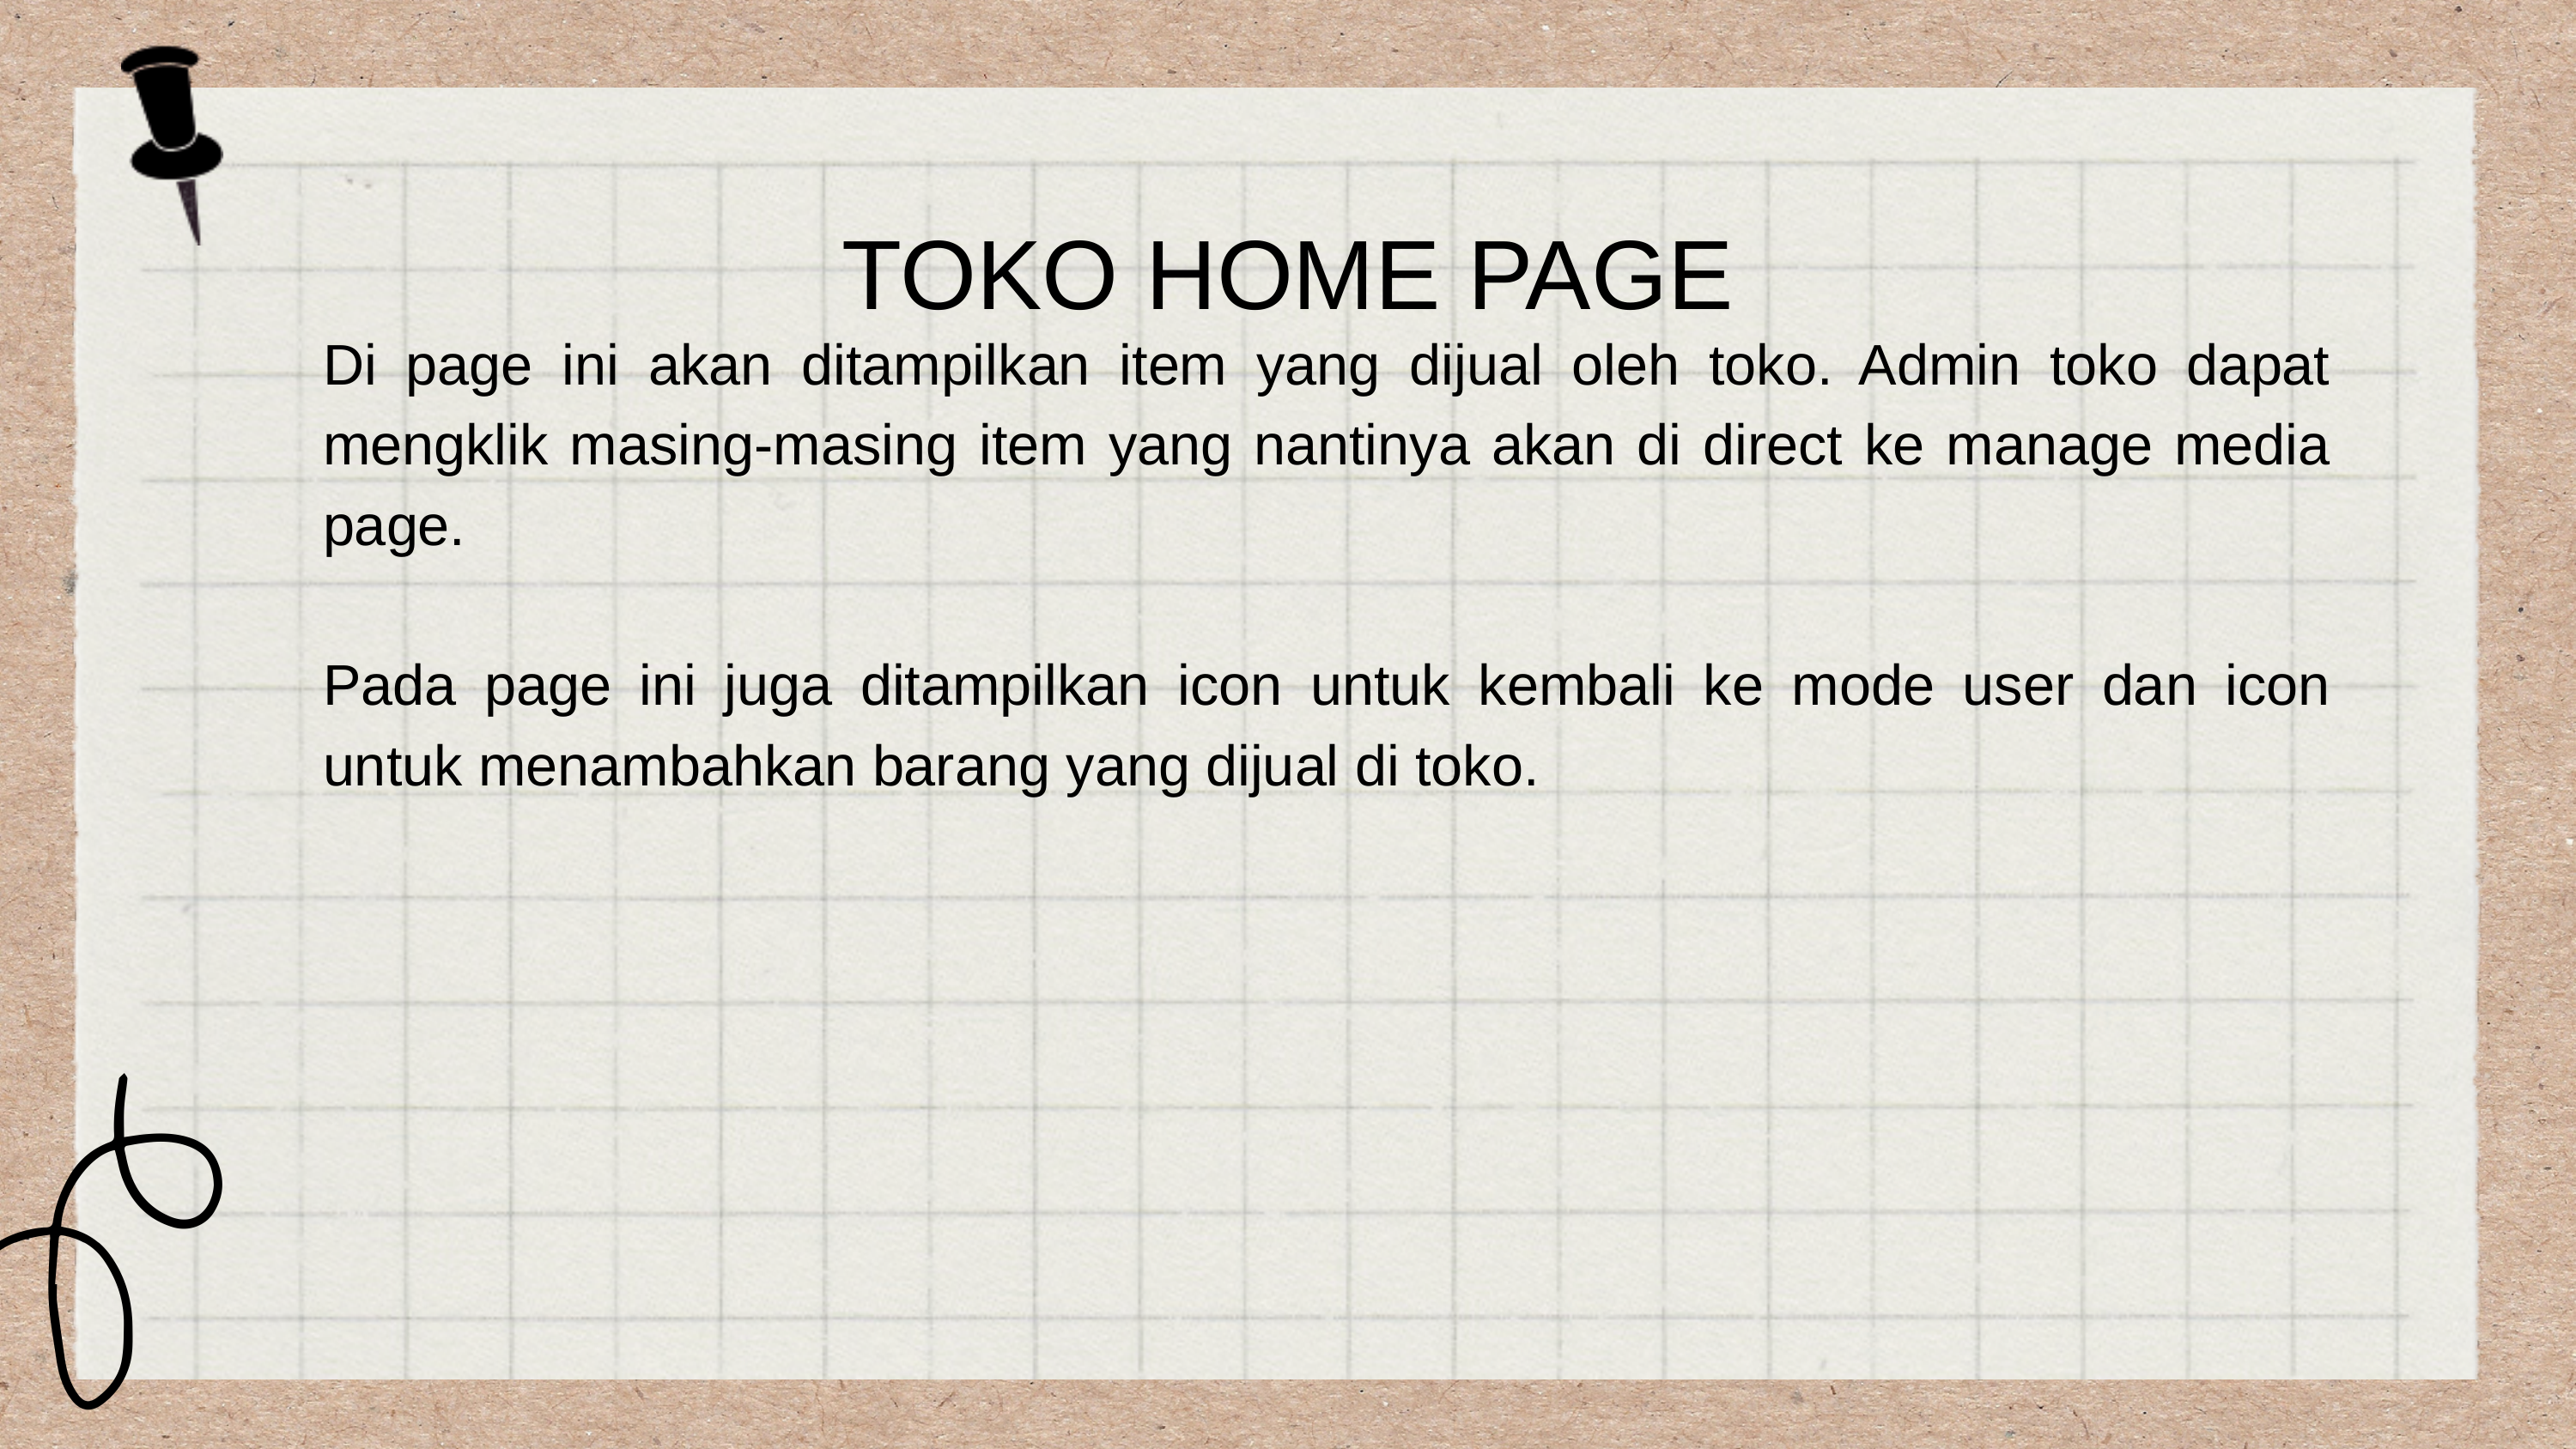

TOKO HOME PAGE
Di page ini akan ditampilkan item yang dijual oleh toko. Admin toko dapat mengklik masing-masing item yang nantinya akan di direct ke manage media page.

Pada page ini juga ditampilkan icon untuk kembali ke mode user dan icon untuk menambahkan barang yang dijual di toko.